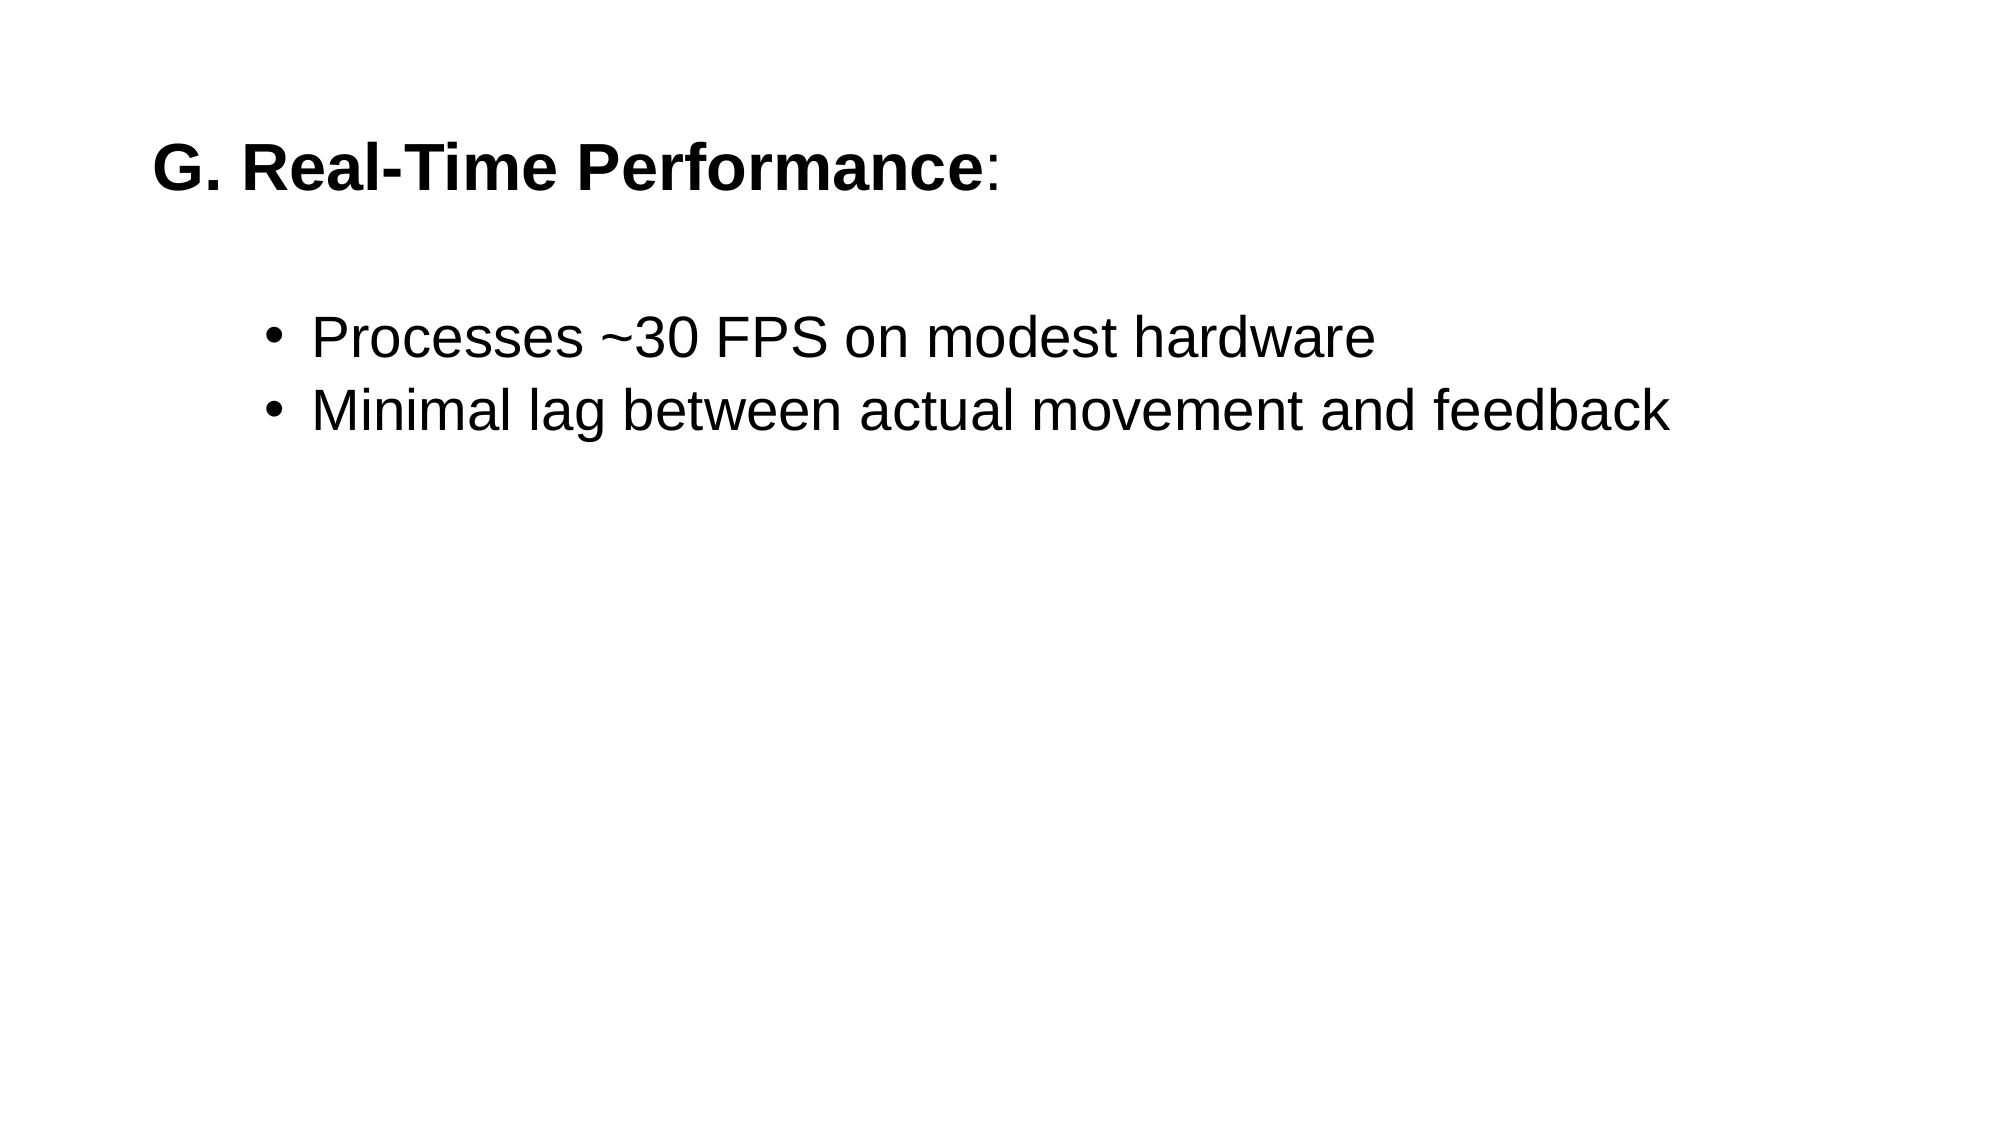

# G. Real-Time Performance:
Processes ~30 FPS on modest hardware
Minimal lag between actual movement and feedback